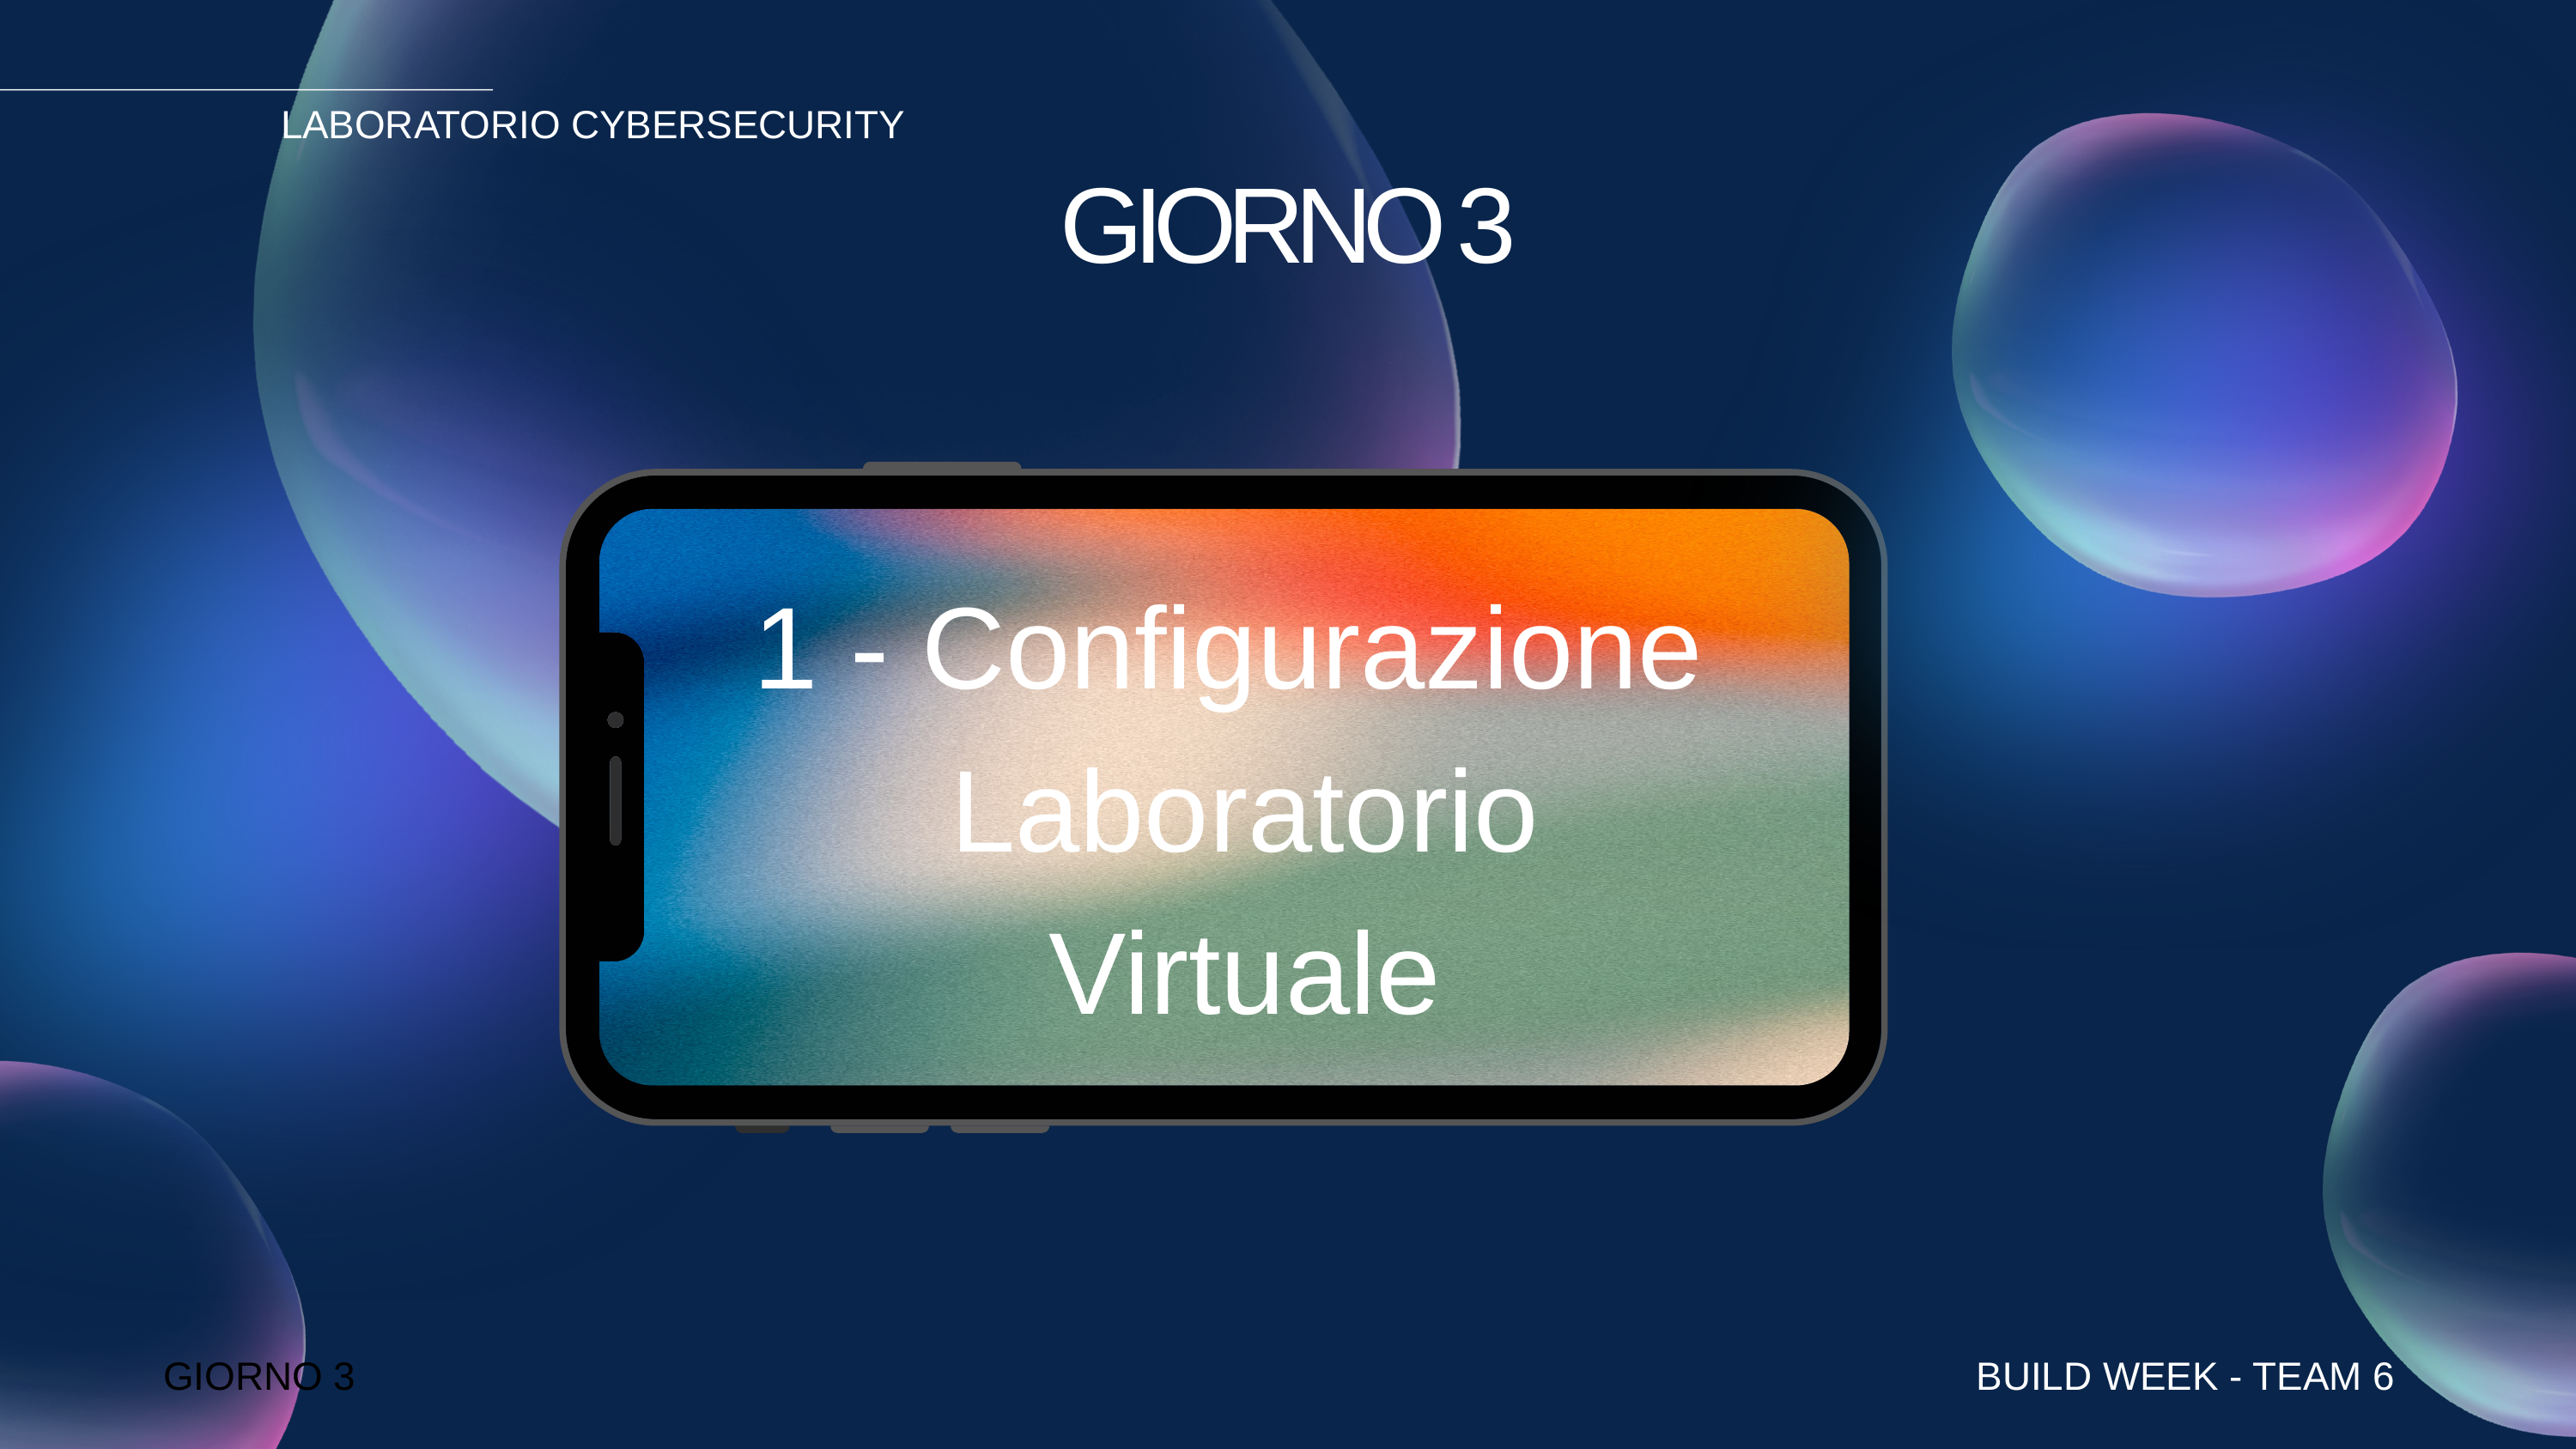

LABORATORIO CYBERSECURITY

GIORNO 3

1 - Configurazione
Laboratorio
Virtuale

GIORNO 3
BUILD WEEK - TEAM 6